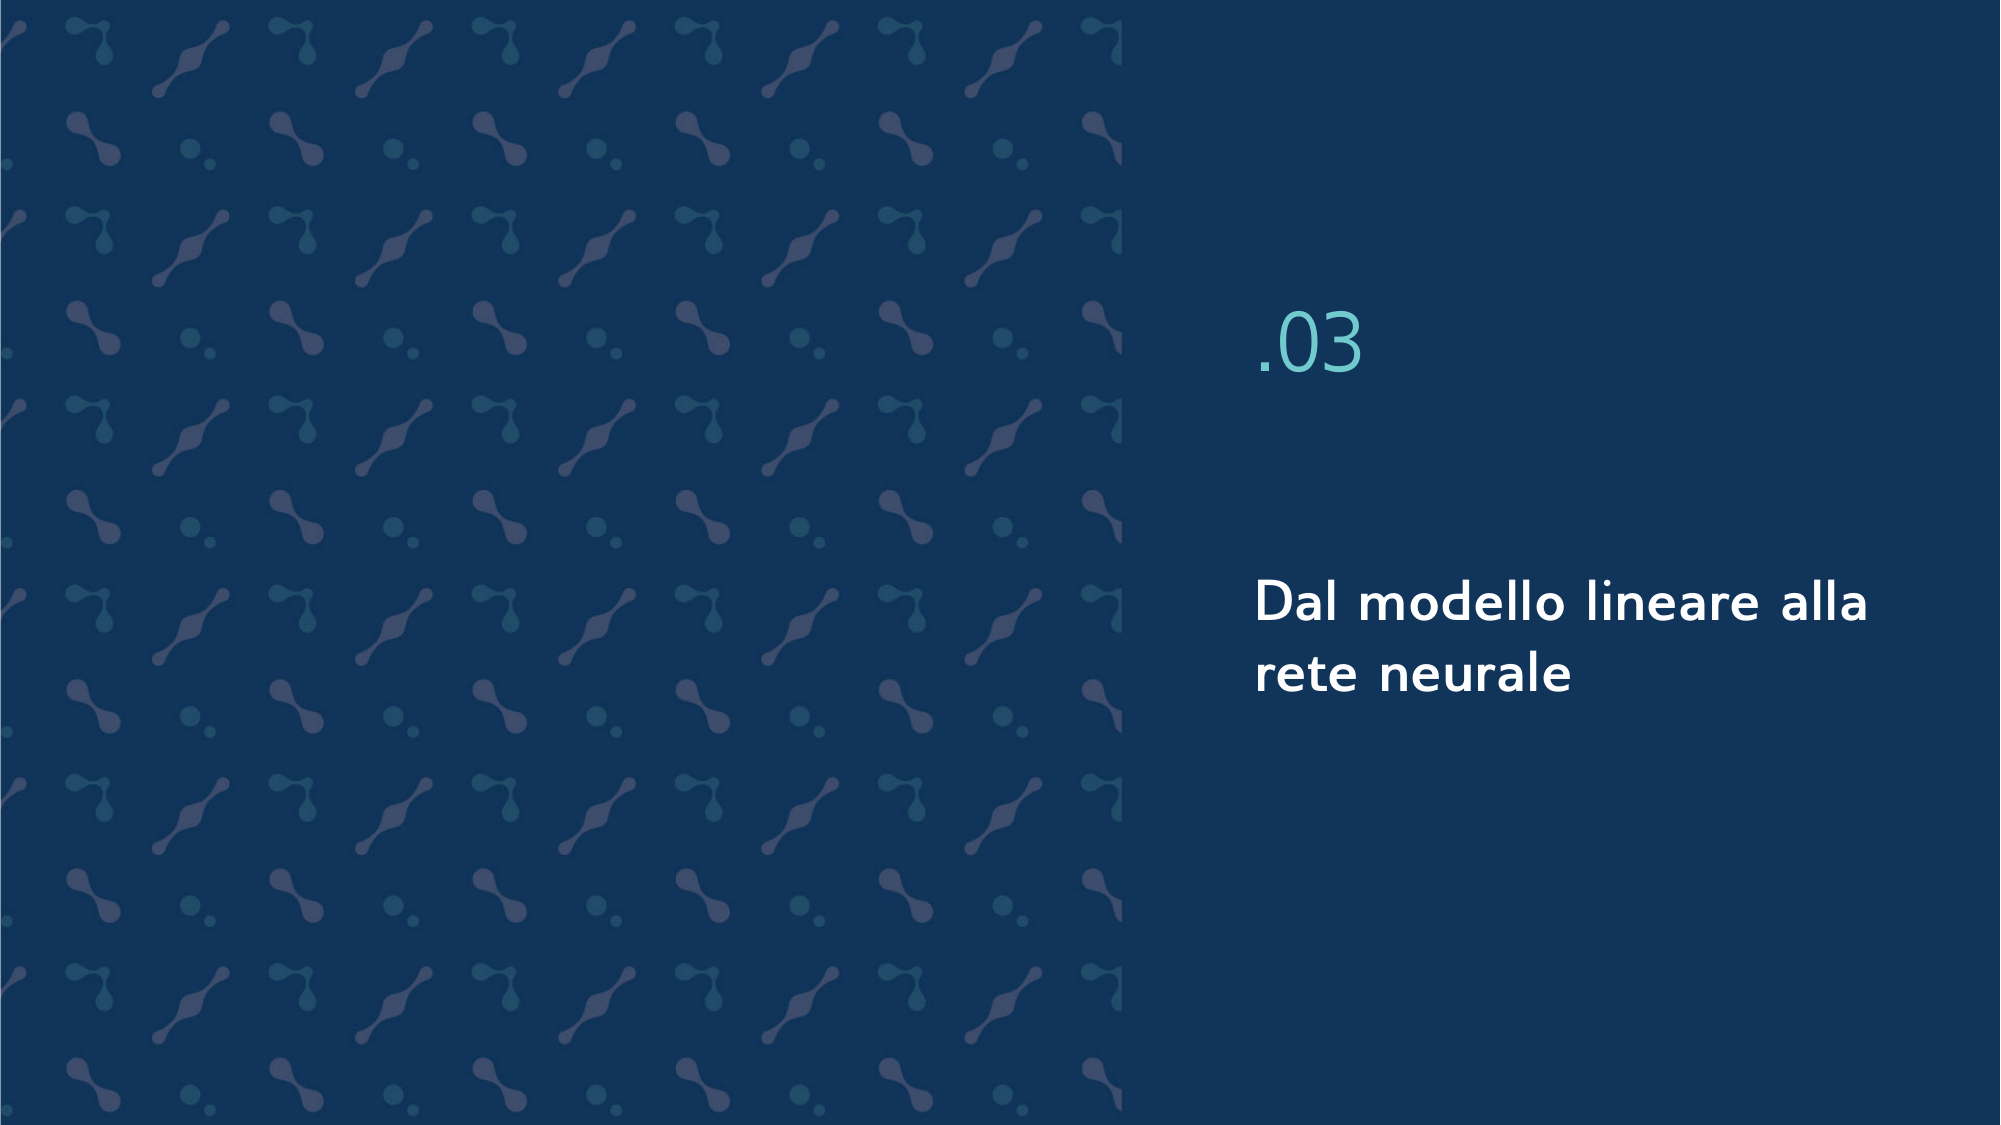

.03
Dal modello lineare alla rete neurale